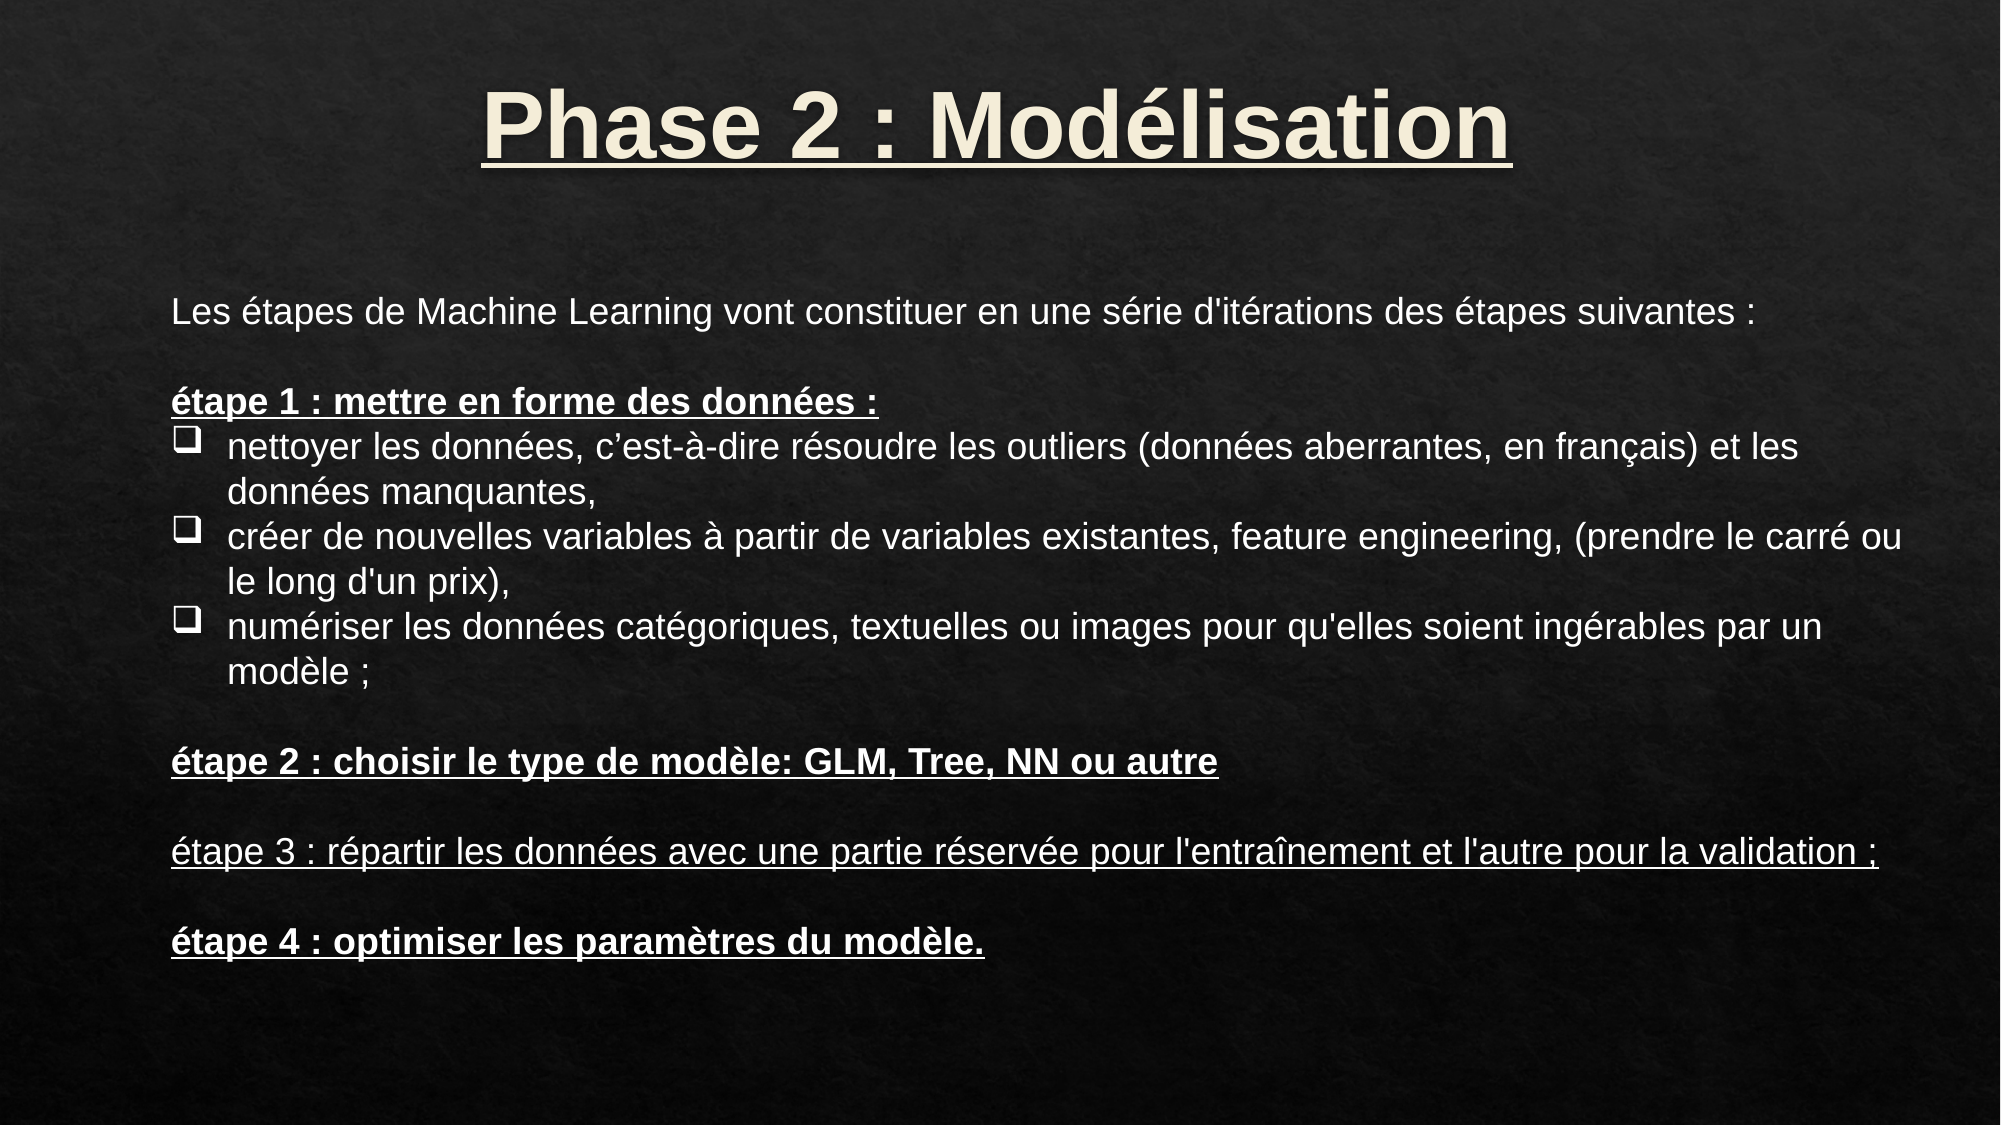

# Phase 2 : Modélisation
Les étapes de Machine Learning vont constituer en une série d'itérations des étapes suivantes :

étape 1 : mettre en forme des données :
nettoyer les données, c’est-à-dire résoudre les outliers (données aberrantes, en français) et les données manquantes,
créer de nouvelles variables à partir de variables existantes, feature engineering, (prendre le carré ou le long d'un prix),
numériser les données catégoriques, textuelles ou images pour qu'elles soient ingérables par un modèle ;

étape 2 : choisir le type de modèle: GLM, Tree, NN ou autre

étape 3 : répartir les données avec une partie réservée pour l'entraînement et l'autre pour la validation ;

étape 4 : optimiser les paramètres du modèle.